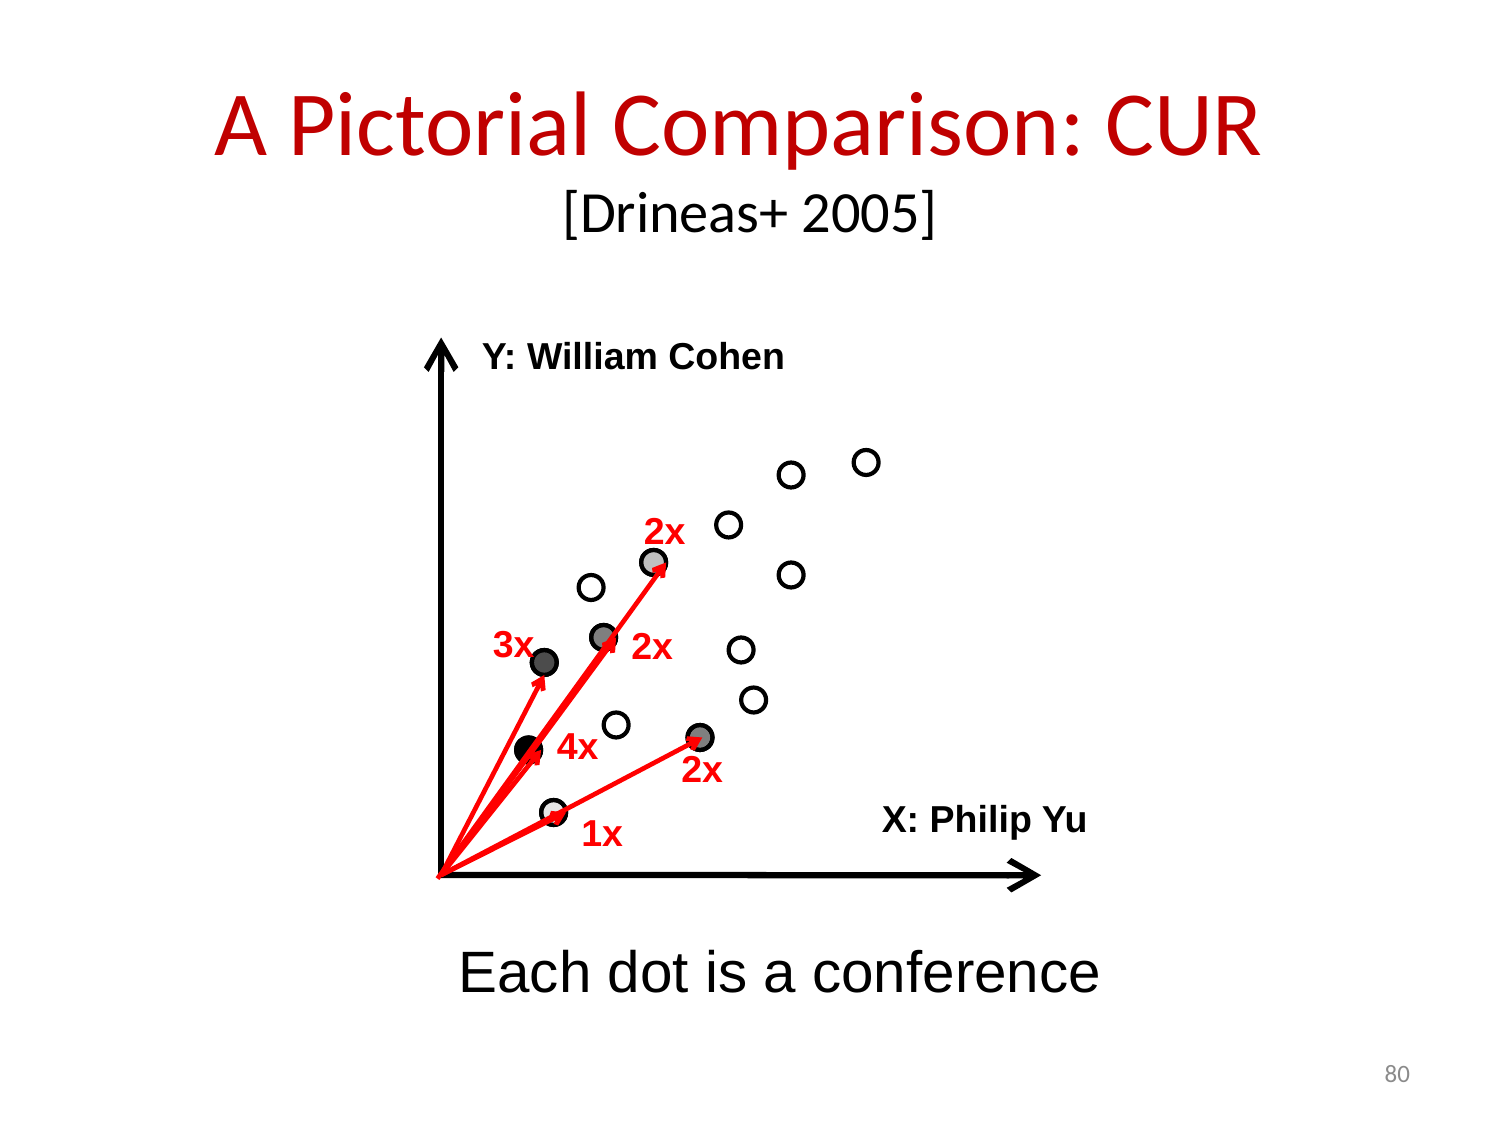

# A Pictorial Comparison: CUR [Drineas+ 2005]
Y: William Cohen

2x

3x
2x

4x

2x
X: Philip Yu

1x
Each dot is a conference
80